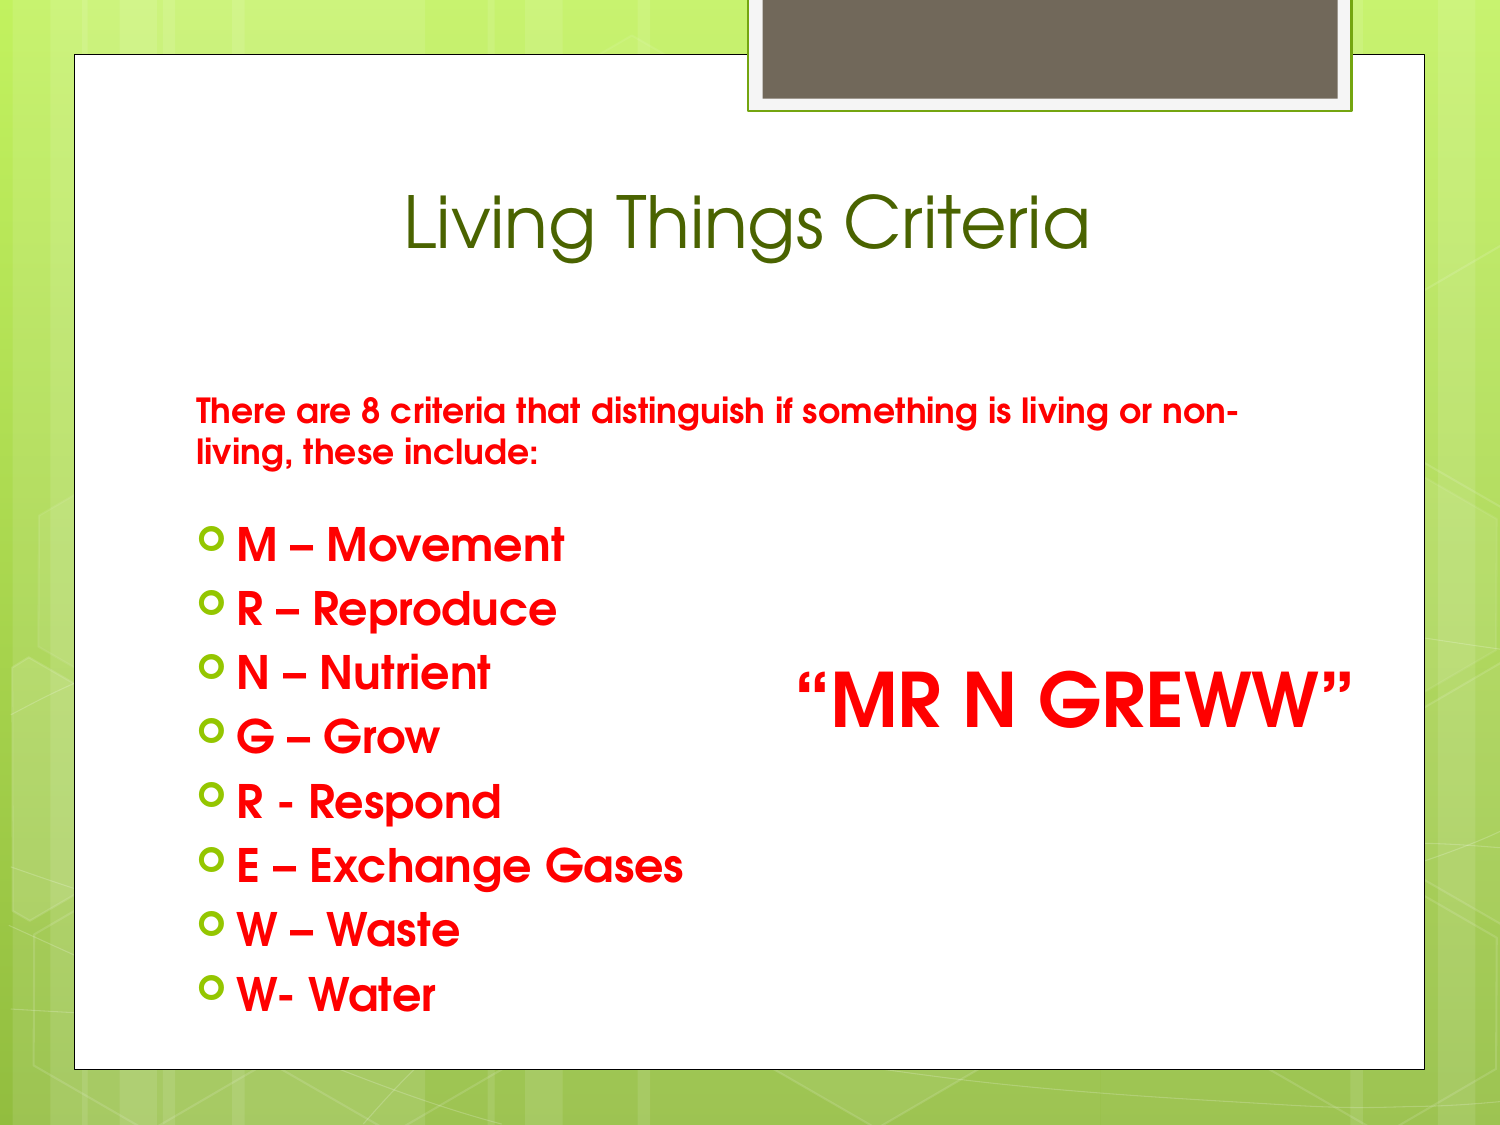

# Living Things Criteria
There are 8 criteria that distinguish if something is living or non-living, these include:

M – Movement
R – Reproduce
N – Nutrient
G – Grow
R - Respond
E – Exchange Gases
W – Waste
W- Water
“MR N GREWW”